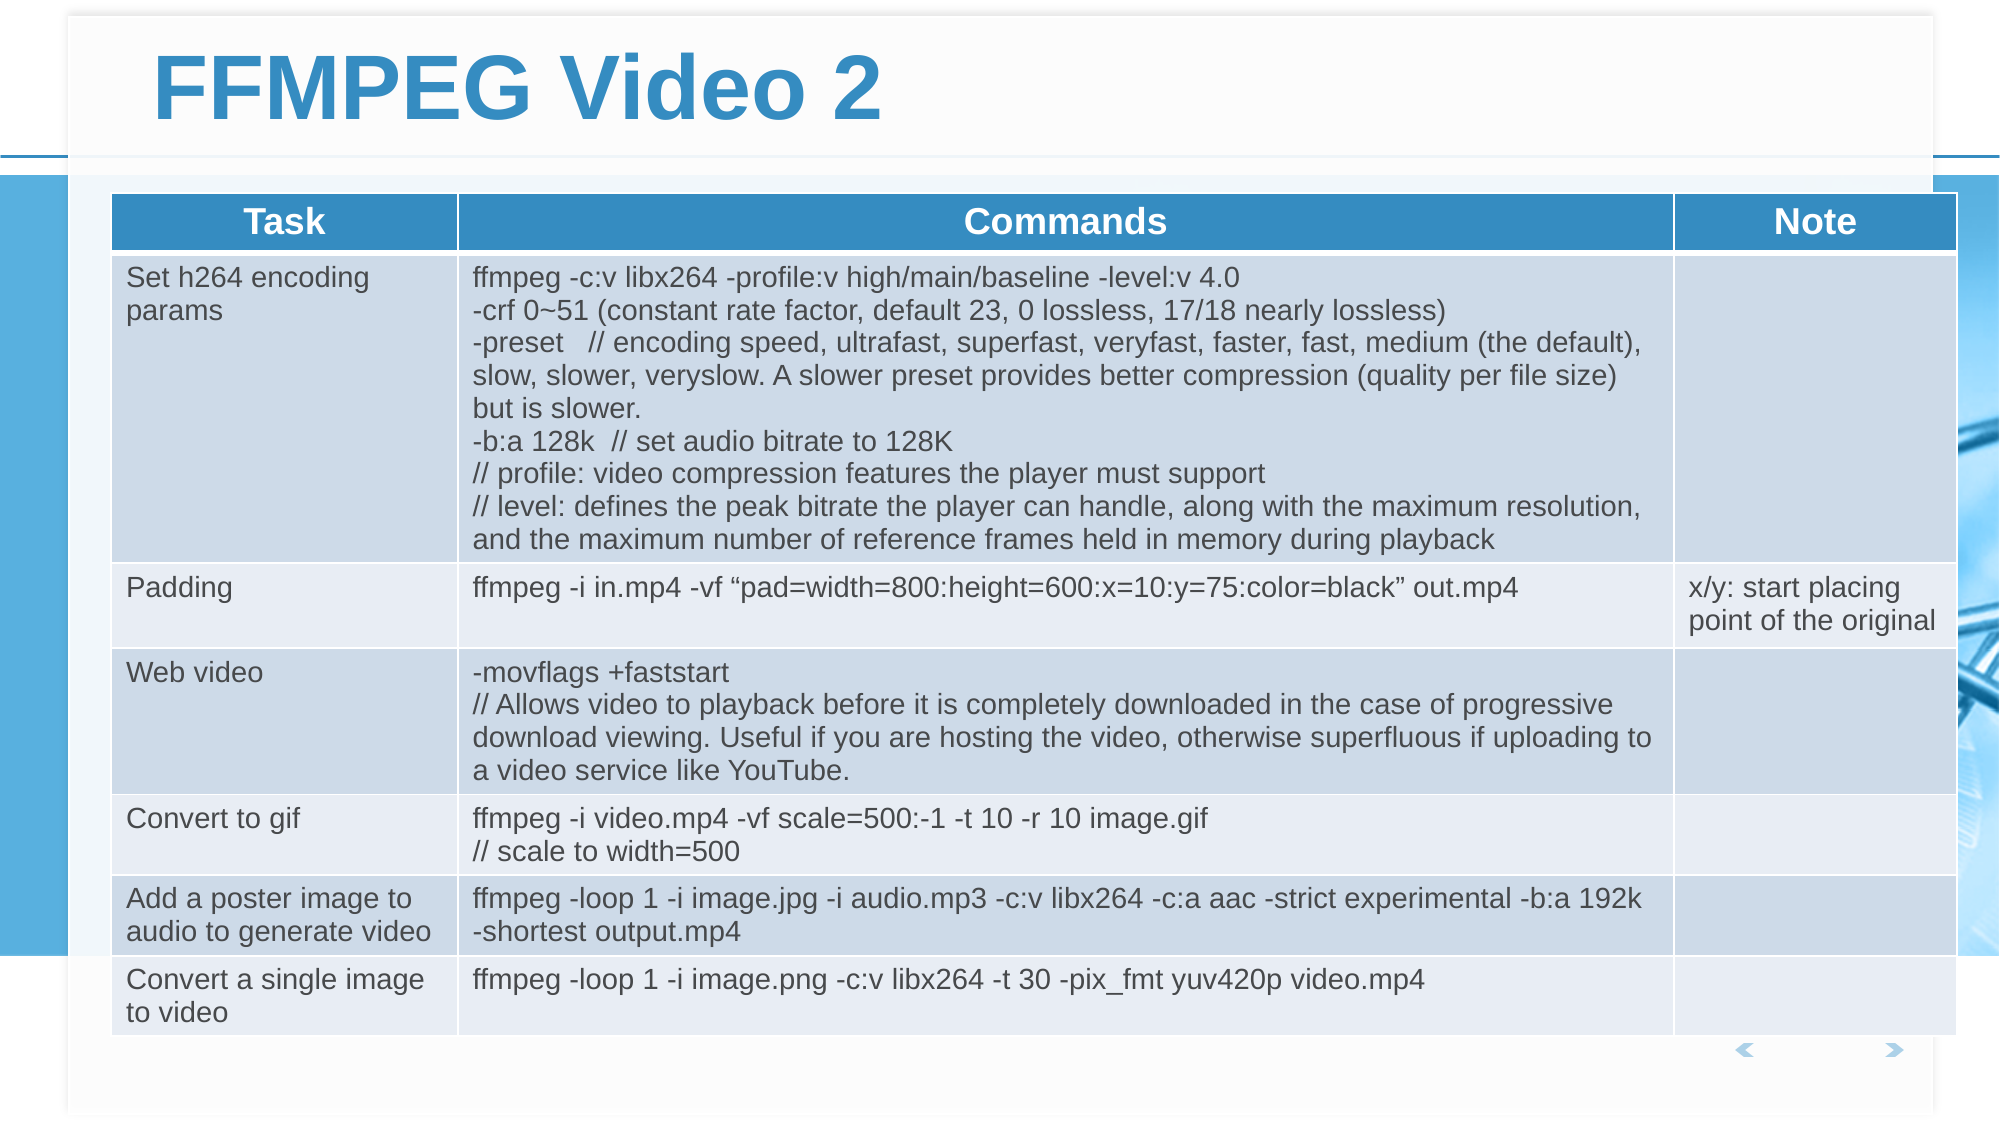

# FFMPEG Video 2
| Task | Commands | Note |
| --- | --- | --- |
| Set h264 encoding params | ffmpeg -c:v libx264 -profile:v high/main/baseline -level:v 4.0 -crf 0~51 (constant rate factor, default 23, 0 lossless, 17/18 nearly lossless) -preset // encoding speed, ultrafast, superfast, veryfast, faster, fast, medium (the default), slow, slower, veryslow. A slower preset provides better compression (quality per file size) but is slower. -b:a 128k // set audio bitrate to 128K // profile: video compression features the player must support // level: defines the peak bitrate the player can handle, along with the maximum resolution, and the maximum number of reference frames held in memory during playback |  |
| Padding | ffmpeg -i in.mp4 -vf “pad=width=800:height=600:x=10:y=75:color=black” out.mp4 | x/y: start placing point of the original |
| Web video | -movflags +faststart // Allows video to playback before it is completely downloaded in the case of progressive download viewing. Useful if you are hosting the video, otherwise superfluous if uploading to a video service like YouTube. |  |
| Convert to gif | ffmpeg -i video.mp4 -vf scale=500:-1 -t 10 -r 10 image.gif // scale to width=500 |  |
| Add a poster image to audio to generate video | ffmpeg -loop 1 -i image.jpg -i audio.mp3 -c:v libx264 -c:a aac -strict experimental -b:a 192k -shortest output.mp4 |  |
| Convert a single image to video | ffmpeg -loop 1 -i image.png -c:v libx264 -t 30 -pix\_fmt yuv420p video.mp4 |  |